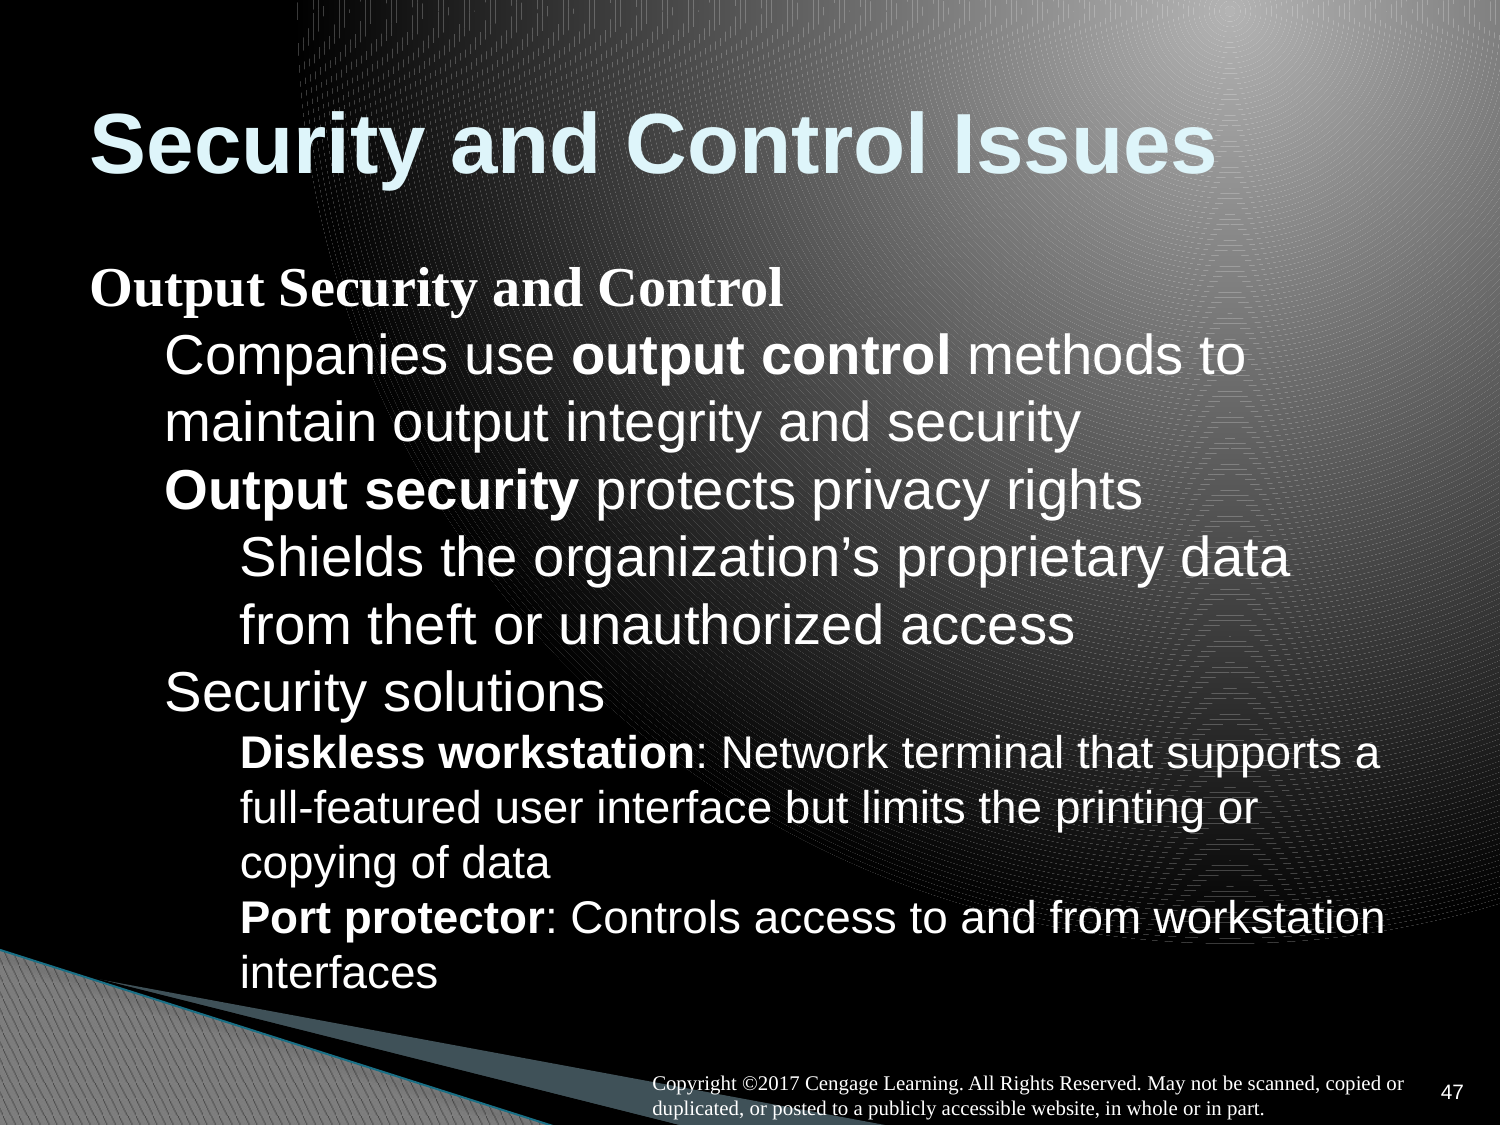

# Security and Control Issues
Output Security and Control
Companies use output control methods to maintain output integrity and security
Output security protects privacy rights
Shields the organization’s proprietary data from theft or unauthorized access
Security solutions
Diskless workstation: Network terminal that supports a full-featured user interface but limits the printing or copying of data
Port protector: Controls access to and from workstation interfaces

47
Copyright ©2017 Cengage Learning. All Rights Reserved. May not be scanned, copied or duplicated, or posted to a publicly accessible website, in whole or in part.